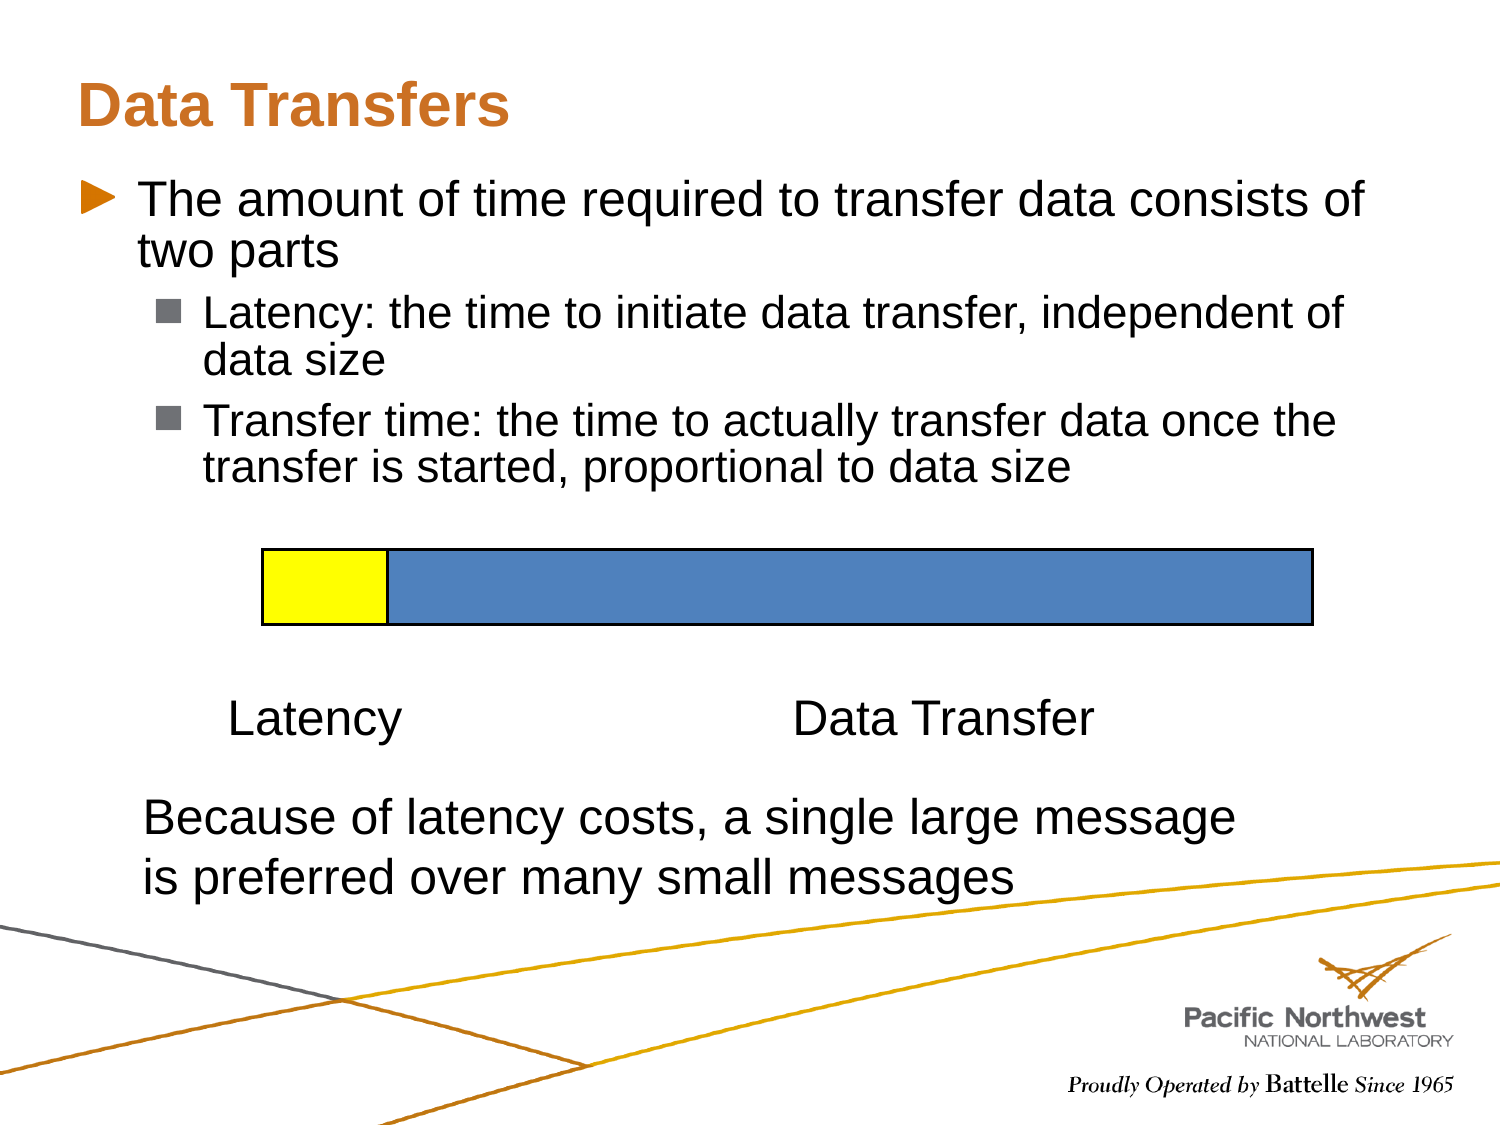

# Data Transfers
The amount of time required to transfer data consists of two parts
Latency: the time to initiate data transfer, independent of data size
Transfer time: the time to actually transfer data once the transfer is started, proportional to data size

Latency
Data Transfer
Because of latency costs, a single large message is preferred over many small messages